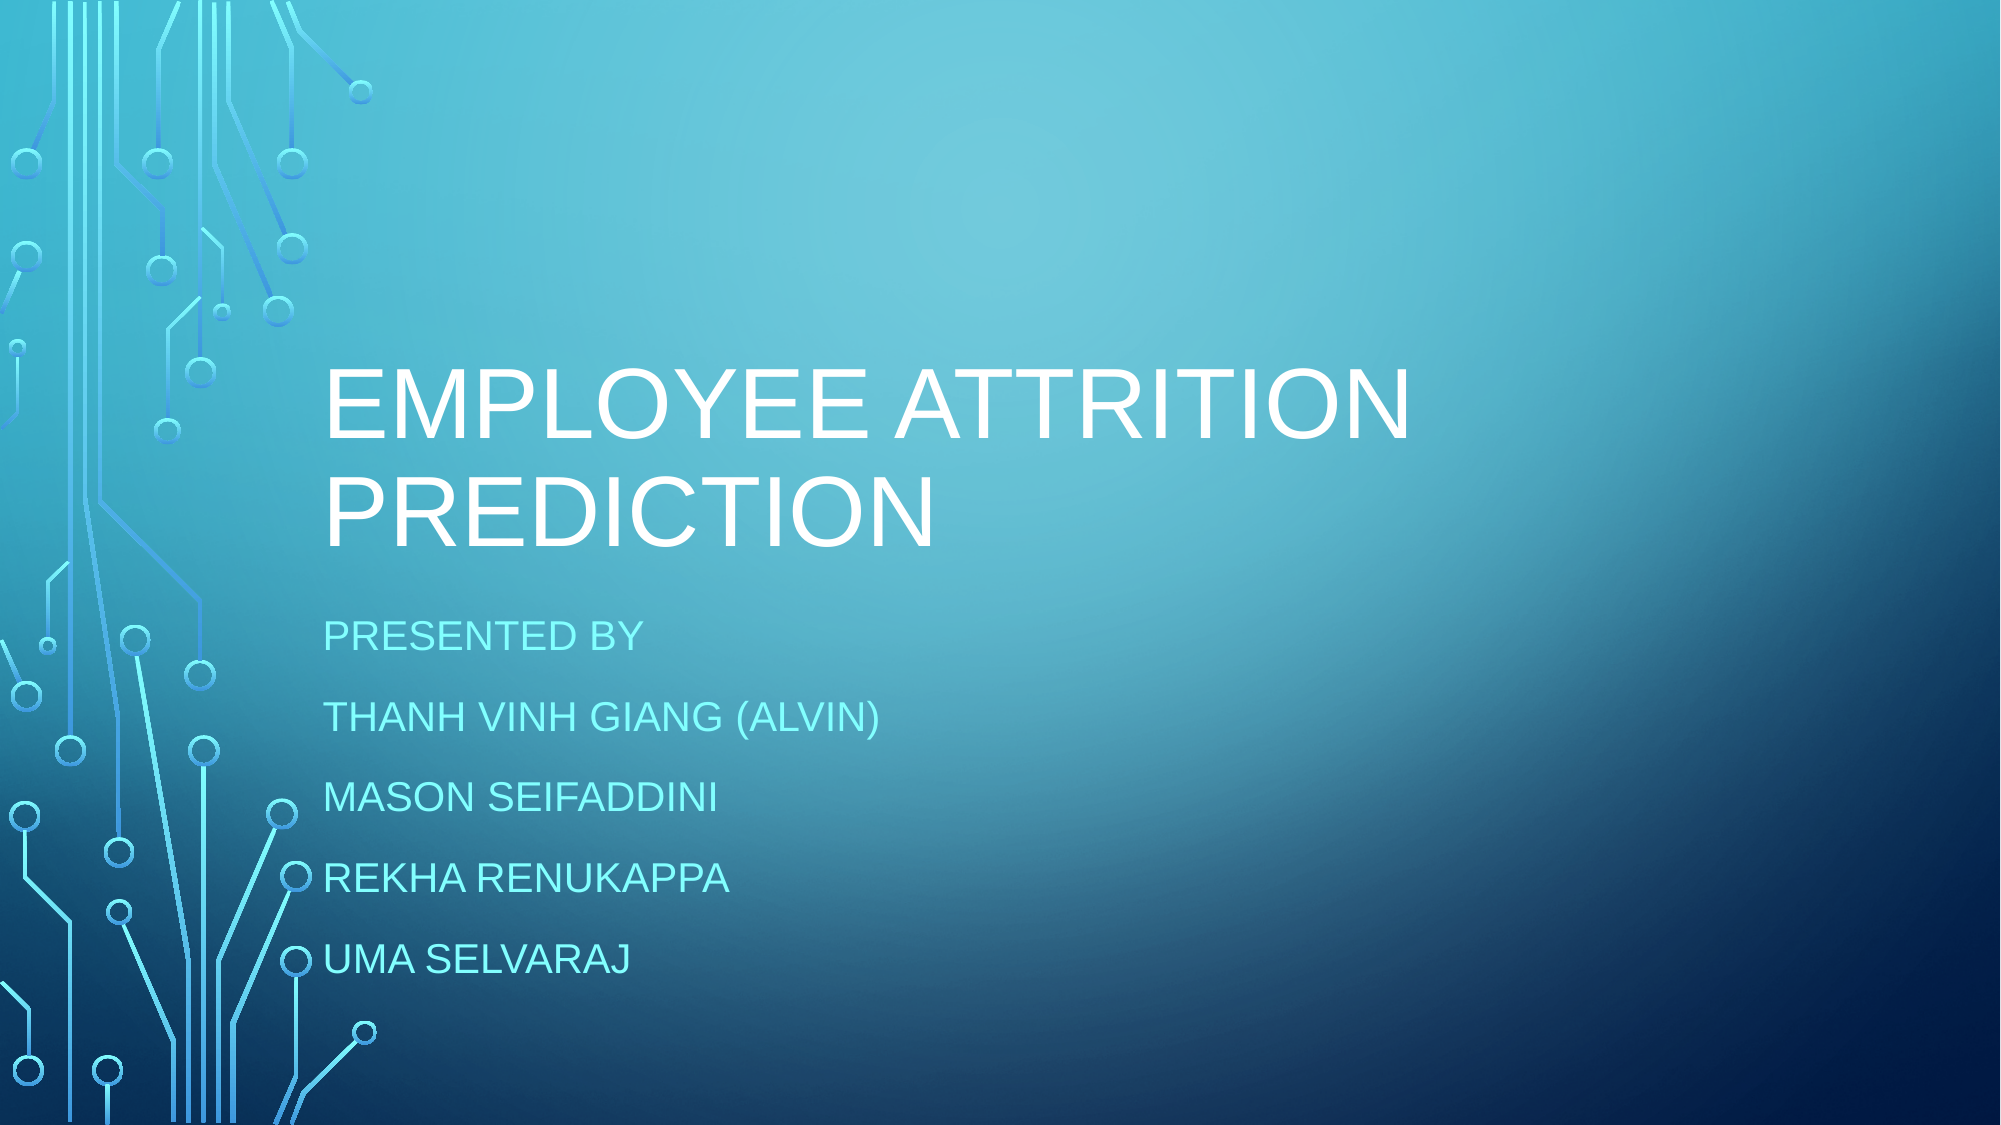

# Employee attrition prediction
Presented by
Thanh Vinh Giang (ALVIN)
Mason seifaddini
Rekha renukappa
Uma Selvaraj